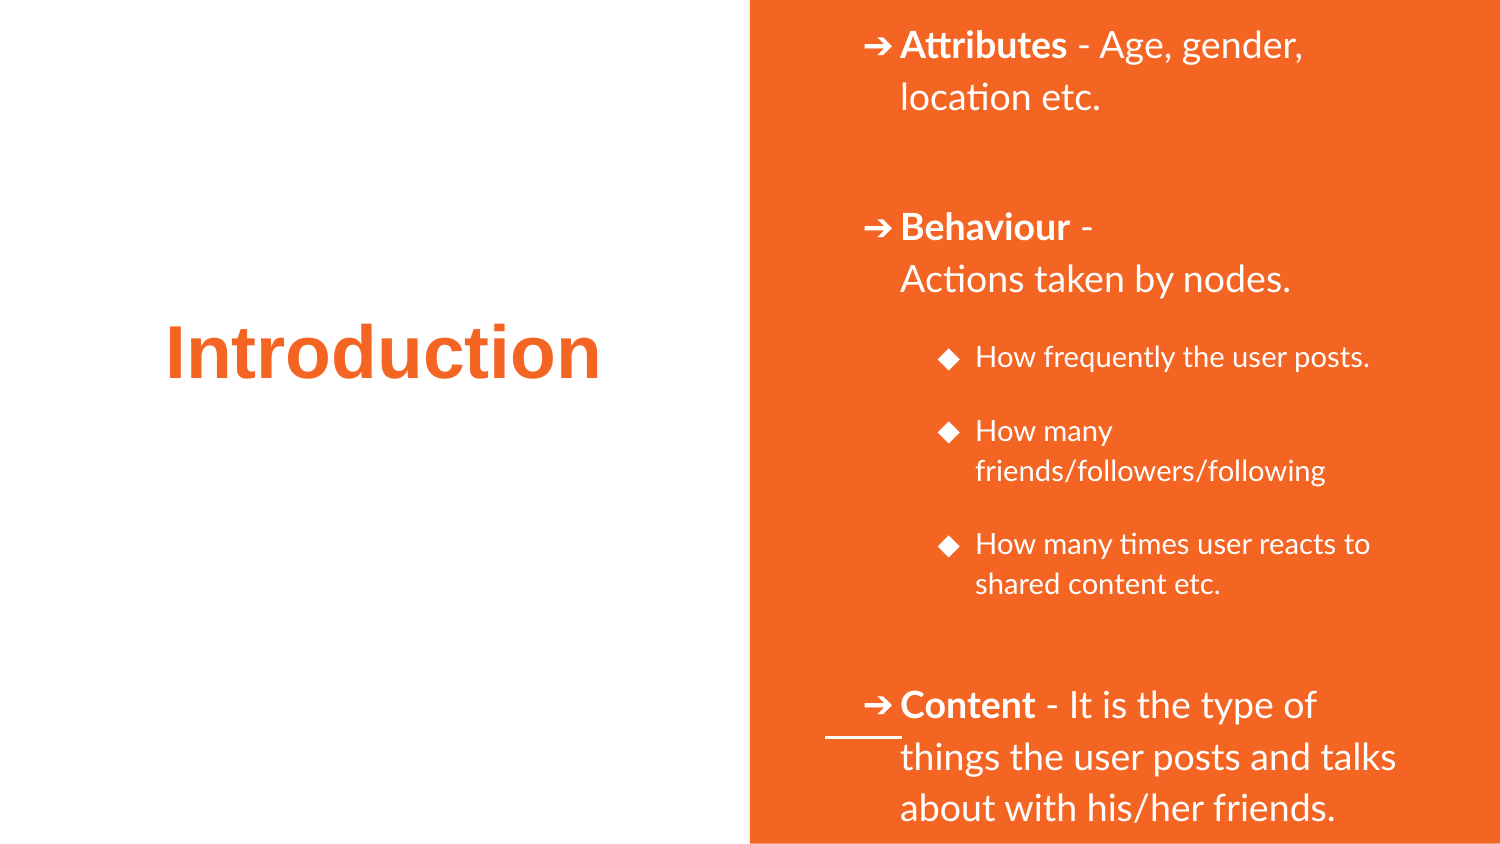

Attributes - Age, gender, location etc.
Behaviour -
Actions taken by nodes.
How frequently the user posts.
How many friends/followers/following
How many times user reacts to shared content etc.
Content - It is the type of things the user posts and talks about with his/her friends.
# Introduction